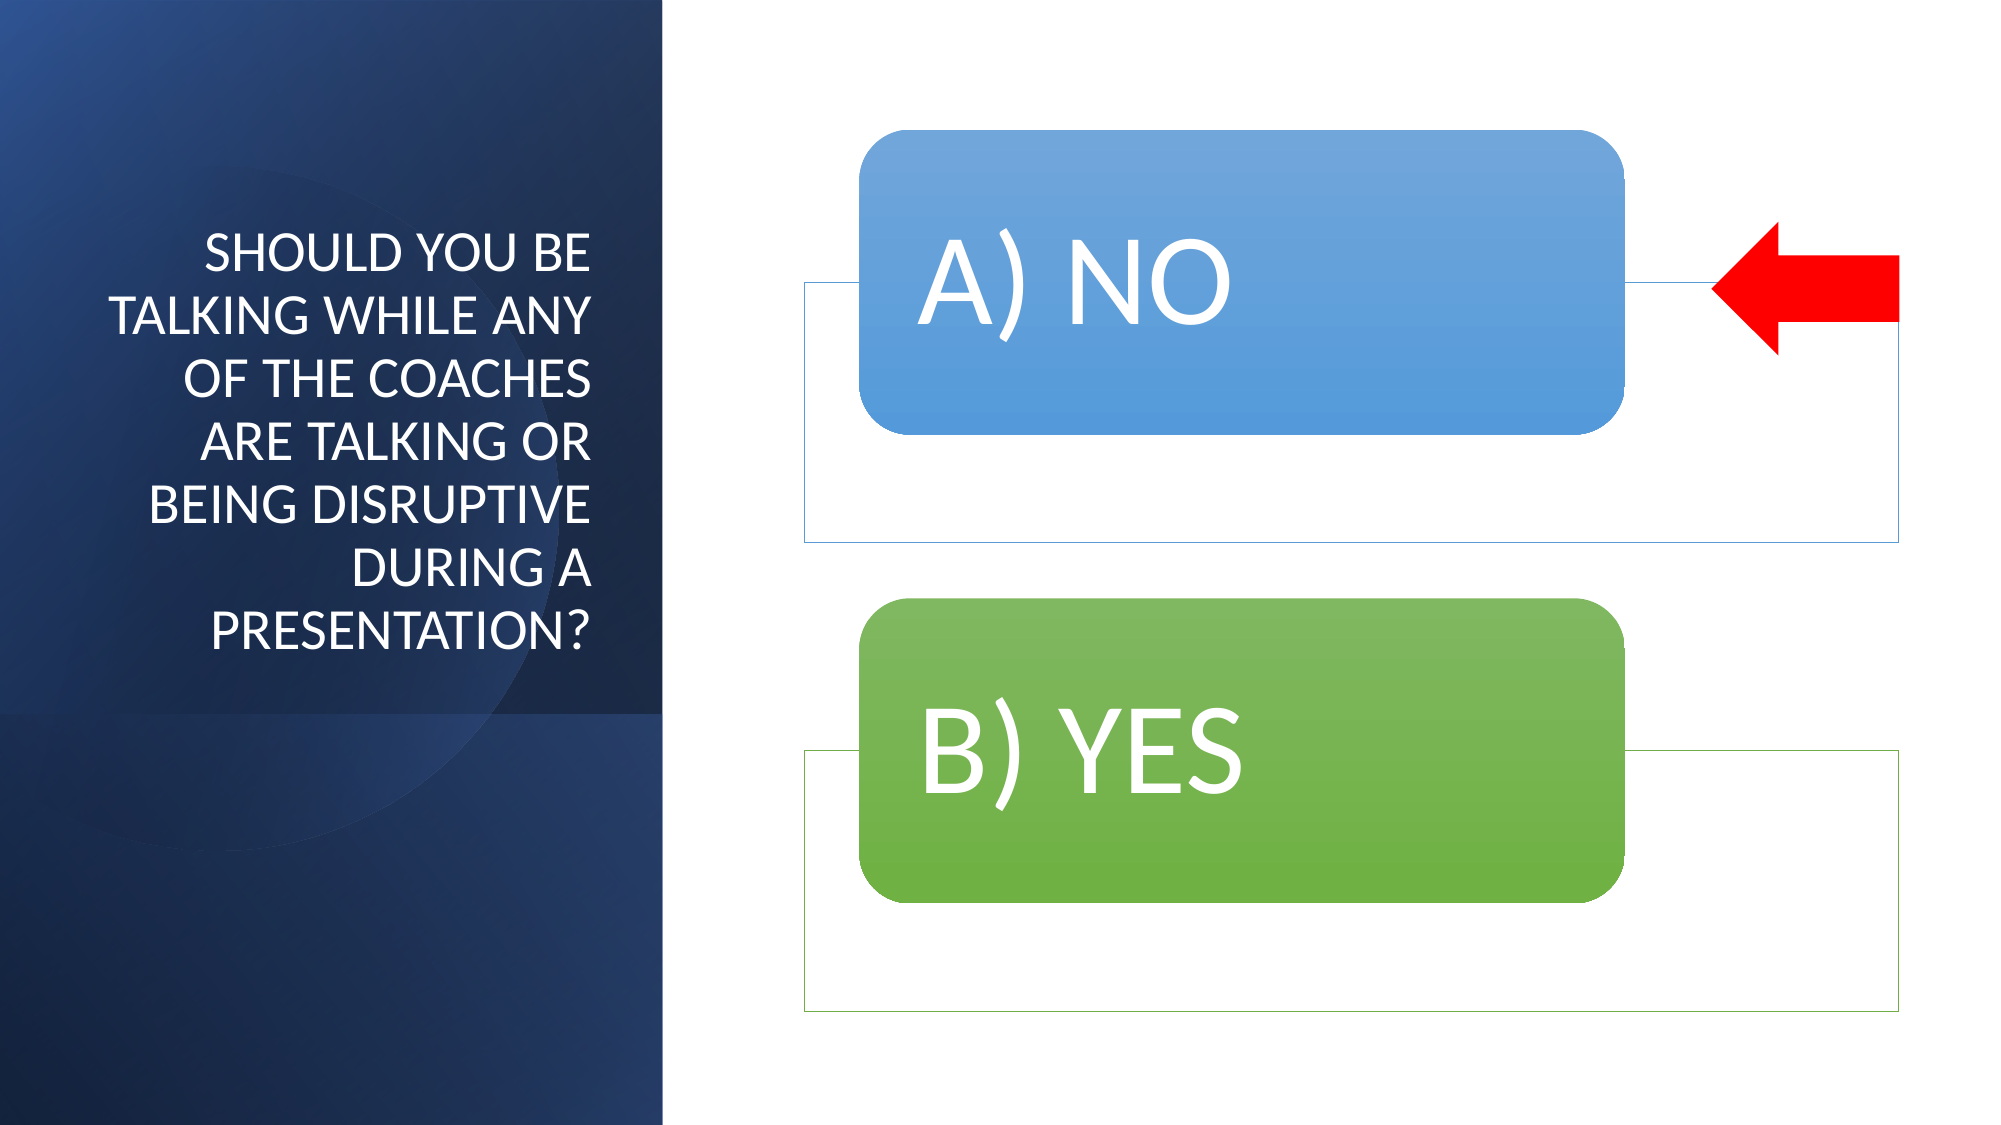

A) NO
B) YES

# SHOULD YOU BE TALKING WHILE ANY OF THE COACHES ARE TALKING OR BEING DISRUPTIVE DURING A PRESENTATION?